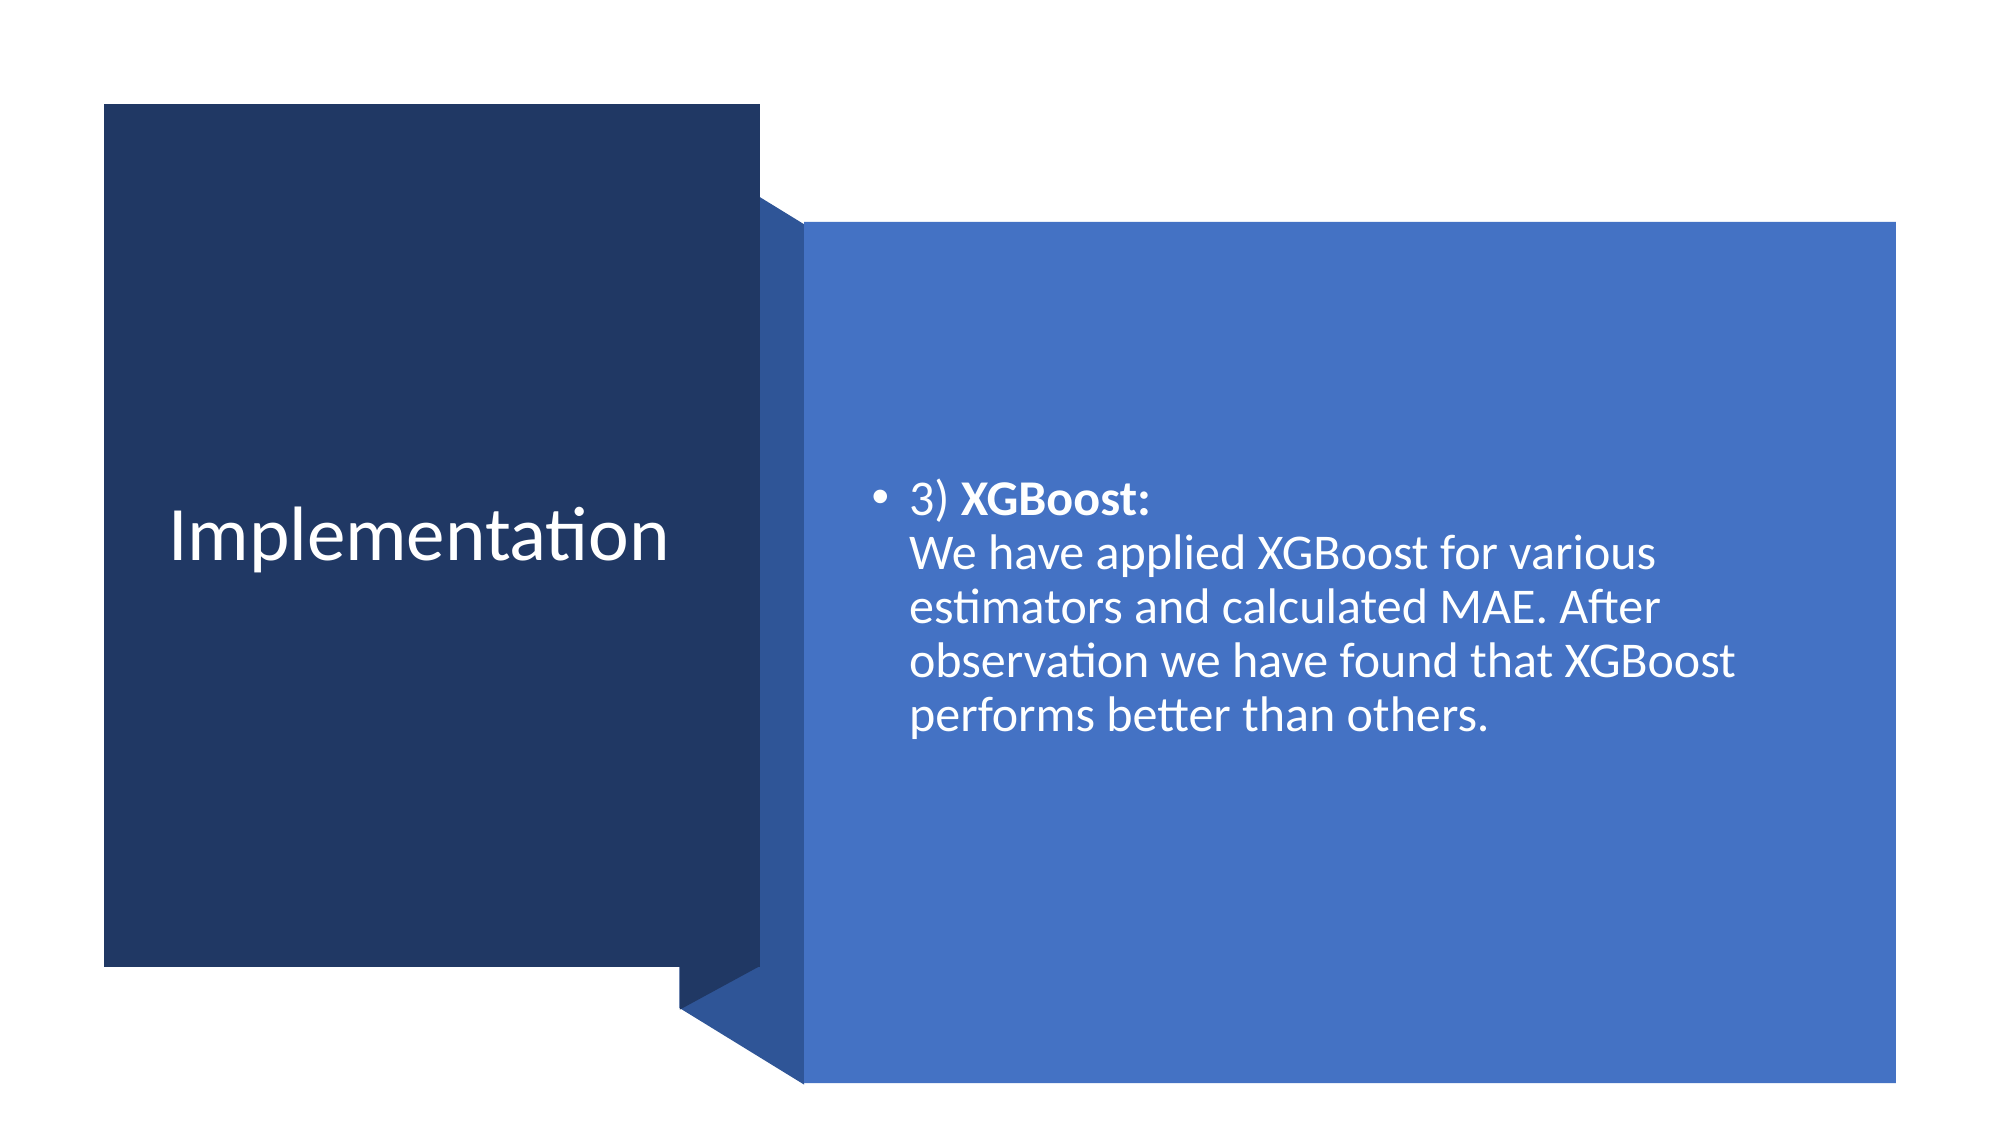

# Implementation

3) XGBoost:
We have applied XGBoost for various estimators and calculated MAE. After
observation we have found that XGBoost performs better than others.
27